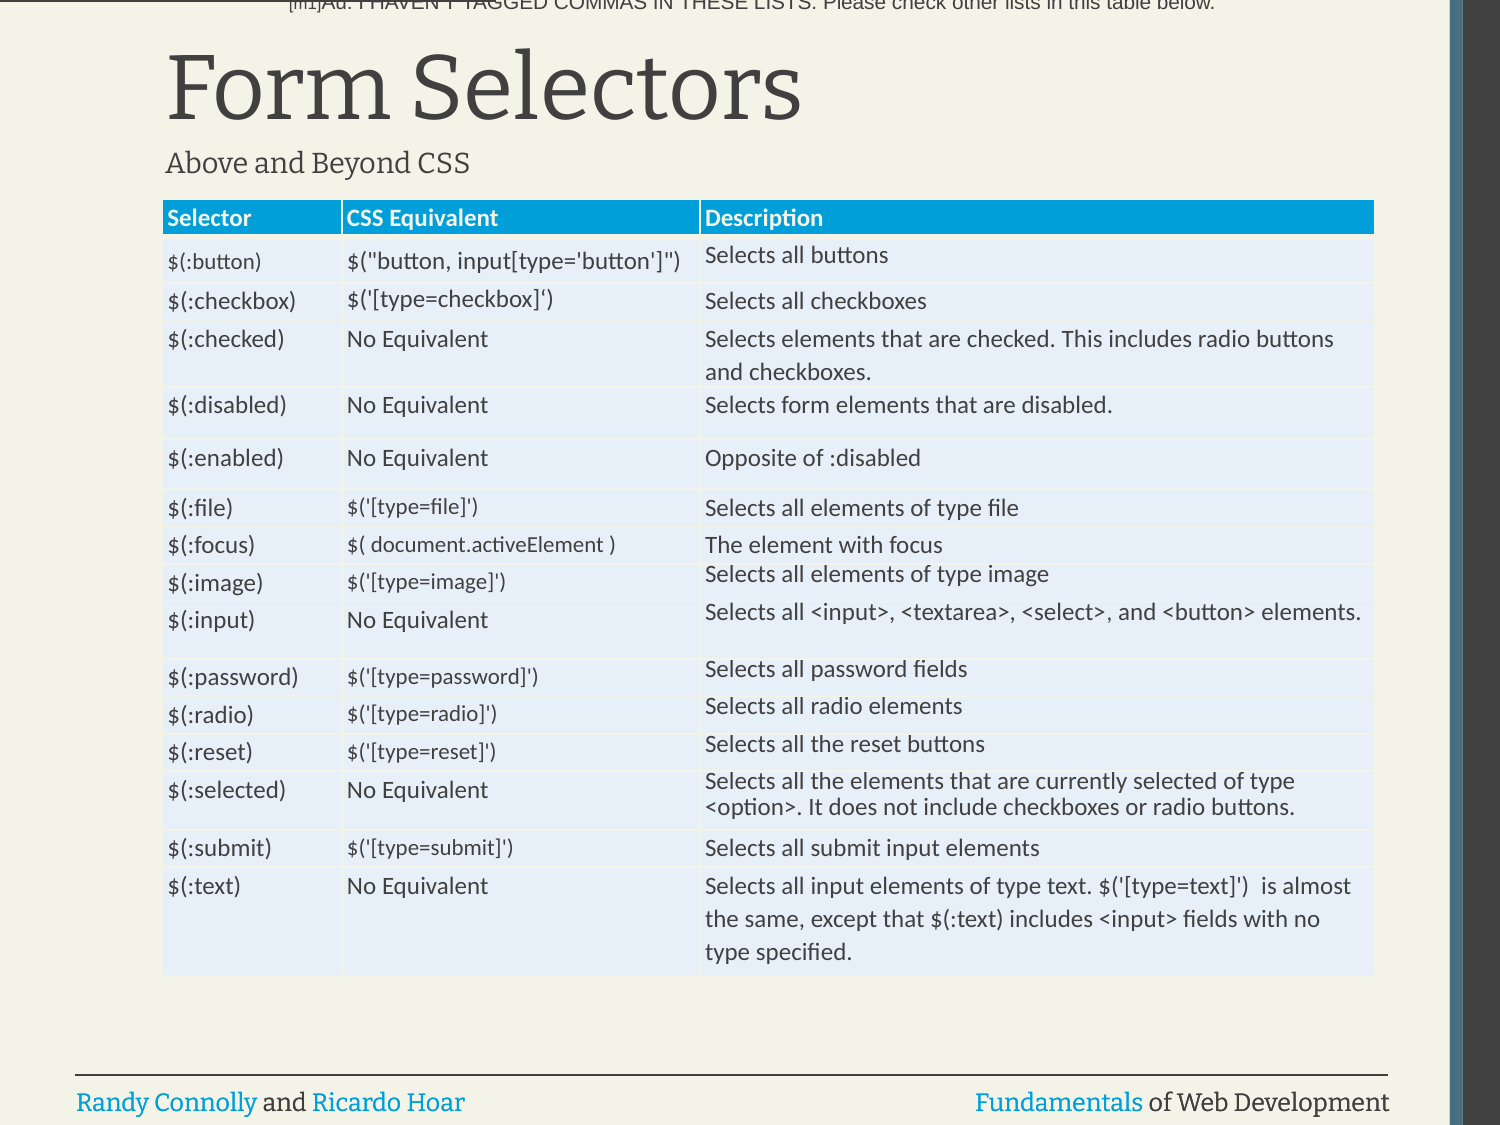

[m1]Au: I HAVEN’T TAGGED COMMAS IN THESE LISTS. Please check other lists in this table below.
# Form Selectors
Above and Beyond CSS
| Selector | CSS Equivalent | Description |
| --- | --- | --- |
| $(:button) | $("button, input[type='button']") | Selects all buttons |
| $(:checkbox) | $('[type=checkbox]‘) | Selects all checkboxes |
| $(:checked) | No Equivalent | Selects elements that are checked. This includes radio buttons and checkboxes. |
| $(:disabled) | No Equivalent | Selects form elements that are disabled. |
| $(:enabled) | No Equivalent | Opposite of :disabled |
| $(:file) | $('[type=file]') | Selects all elements of type file |
| $(:focus) | $( document.activeElement ) | The element with focus |
| $(:image) | $('[type=image]') | Selects all elements of type image |
| $(:input) | No Equivalent | Selects all <input>, <textarea>, <select>, and <button> elements. |
| $(:password) | $('[type=password]') | Selects all password fields |
| $(:radio) | $('[type=radio]') | Selects all radio elements |
| $(:reset) | $('[type=reset]') | Selects all the reset buttons |
| $(:selected) | No Equivalent | Selects all the elements that are currently selected of type <option>. It does not include checkboxes or radio buttons. |
| $(:submit) | $('[type=submit]') | Selects all submit input elements |
| $(:text) | No Equivalent | Selects all input elements of type text. $('[type=text]') is almost the same, except that $(:text) includes <input> fields with no type specified. |